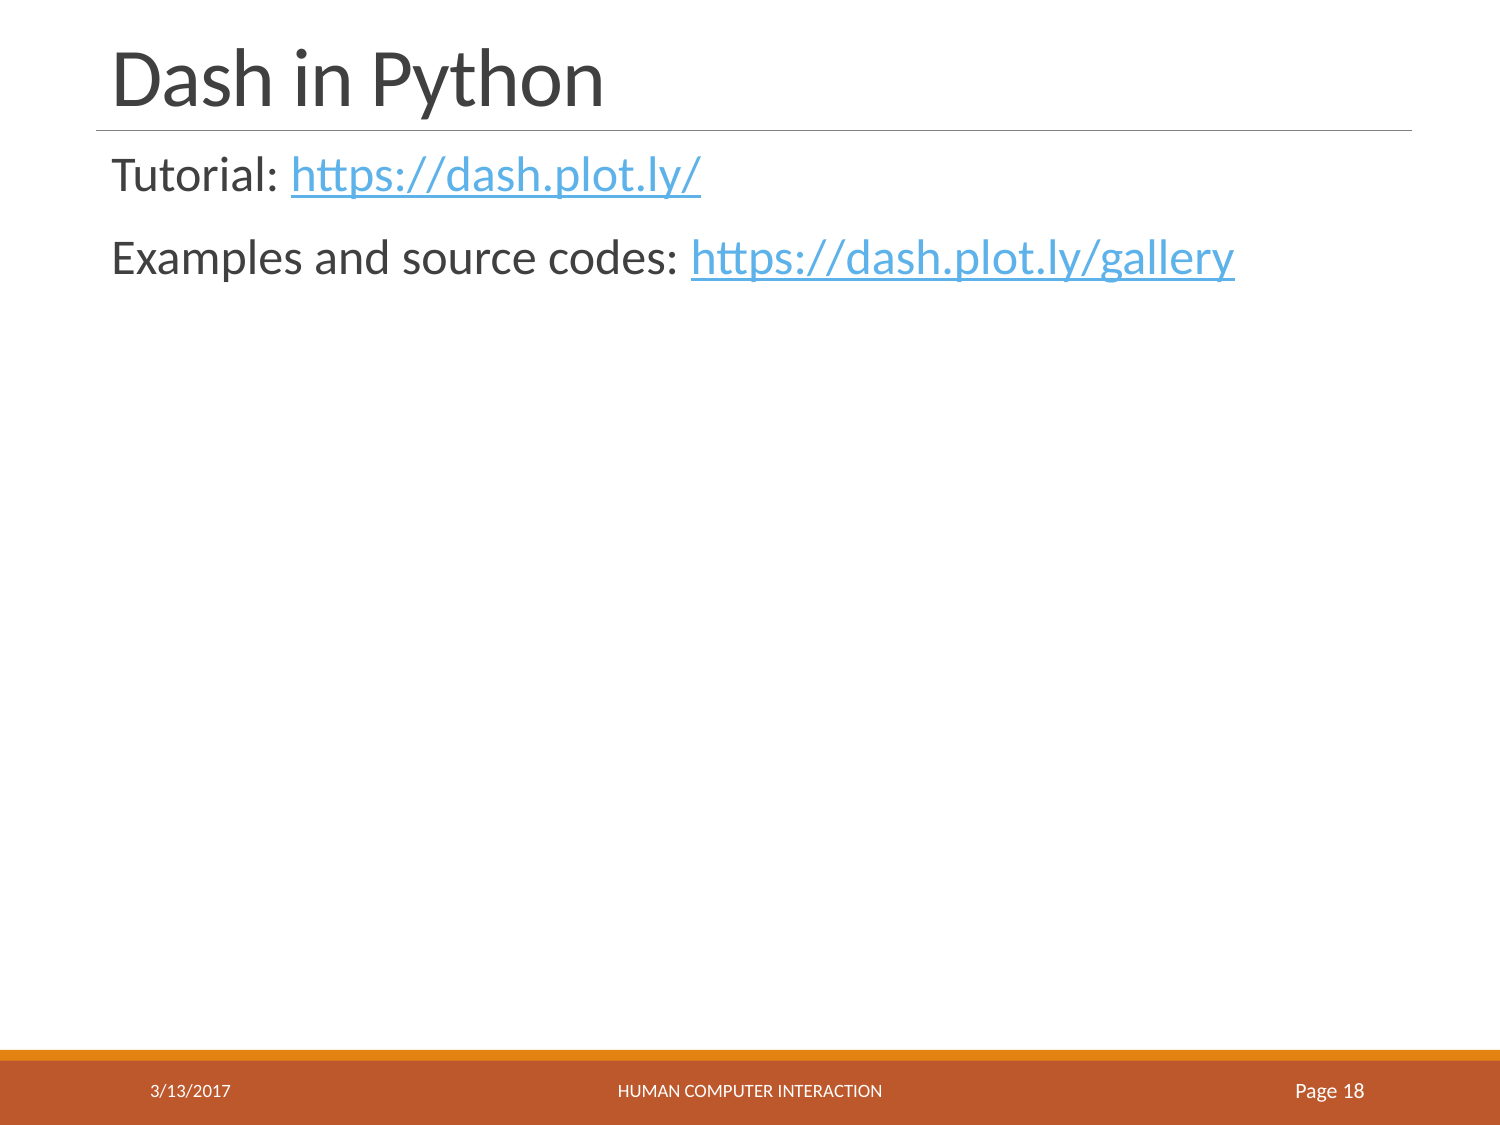

# Dash in Python
Tutorial: https://dash.plot.ly/
Examples and source codes: https://dash.plot.ly/gallery

3/13/2017
HUMAN COMPUTER INTERACTION
Page 18